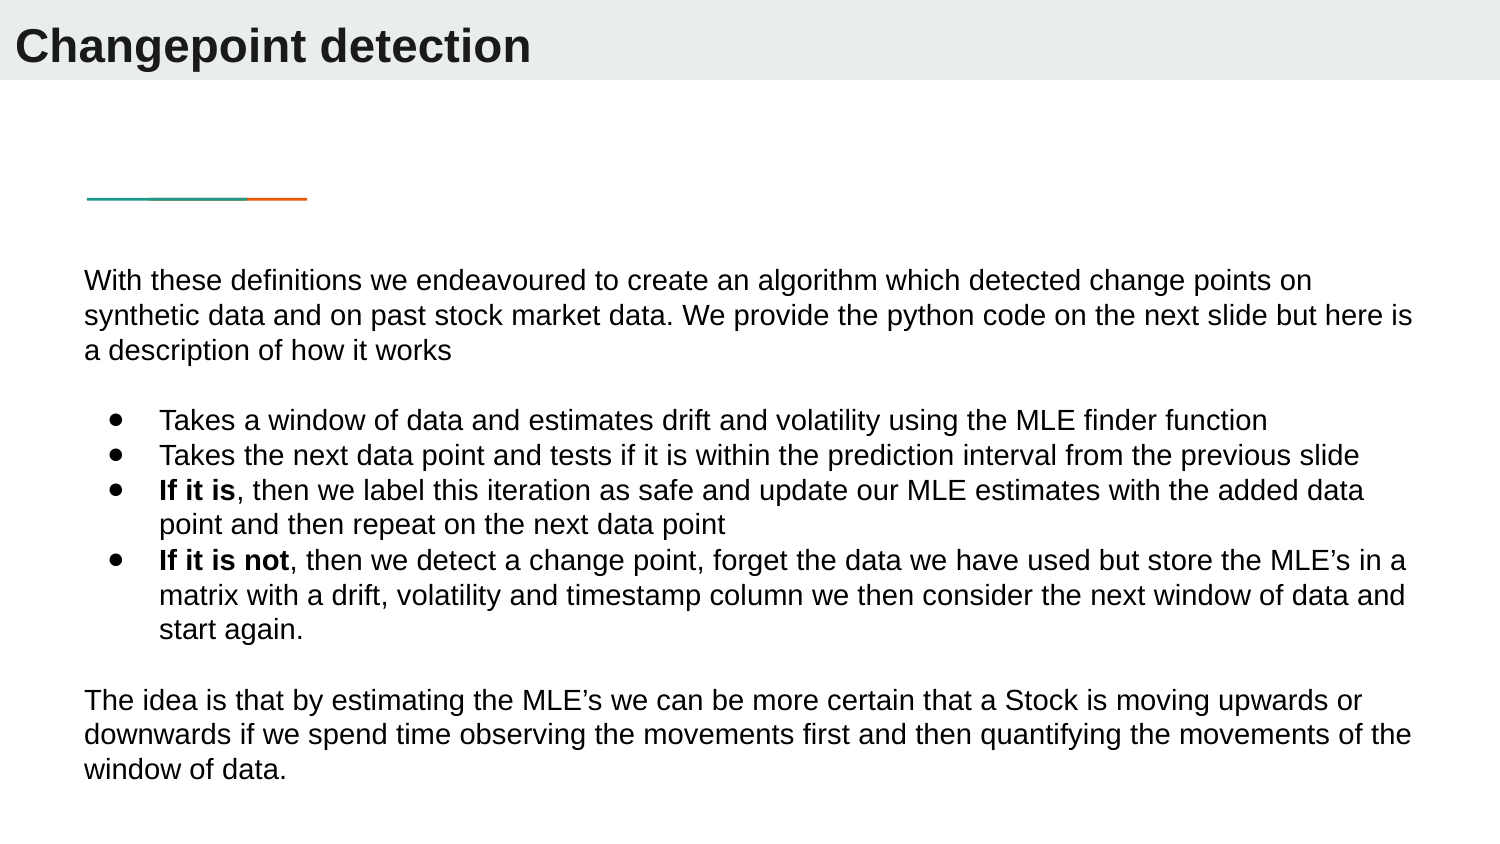

# Changepoint detection
With these definitions we endeavoured to create an algorithm which detected change points on synthetic data and on past stock market data. We provide the python code on the next slide but here is a description of how it works

Takes a window of data and estimates drift and volatility using the MLE finder function
Takes the next data point and tests if it is within the prediction interval from the previous slide
If it is, then we label this iteration as safe and update our MLE estimates with the added data point and then repeat on the next data point
If it is not, then we detect a change point, forget the data we have used but store the MLE’s in a matrix with a drift, volatility and timestamp column we then consider the next window of data and start again.

The idea is that by estimating the MLE’s we can be more certain that a Stock is moving upwards or downwards if we spend time observing the movements first and then quantifying the movements of the window of data.